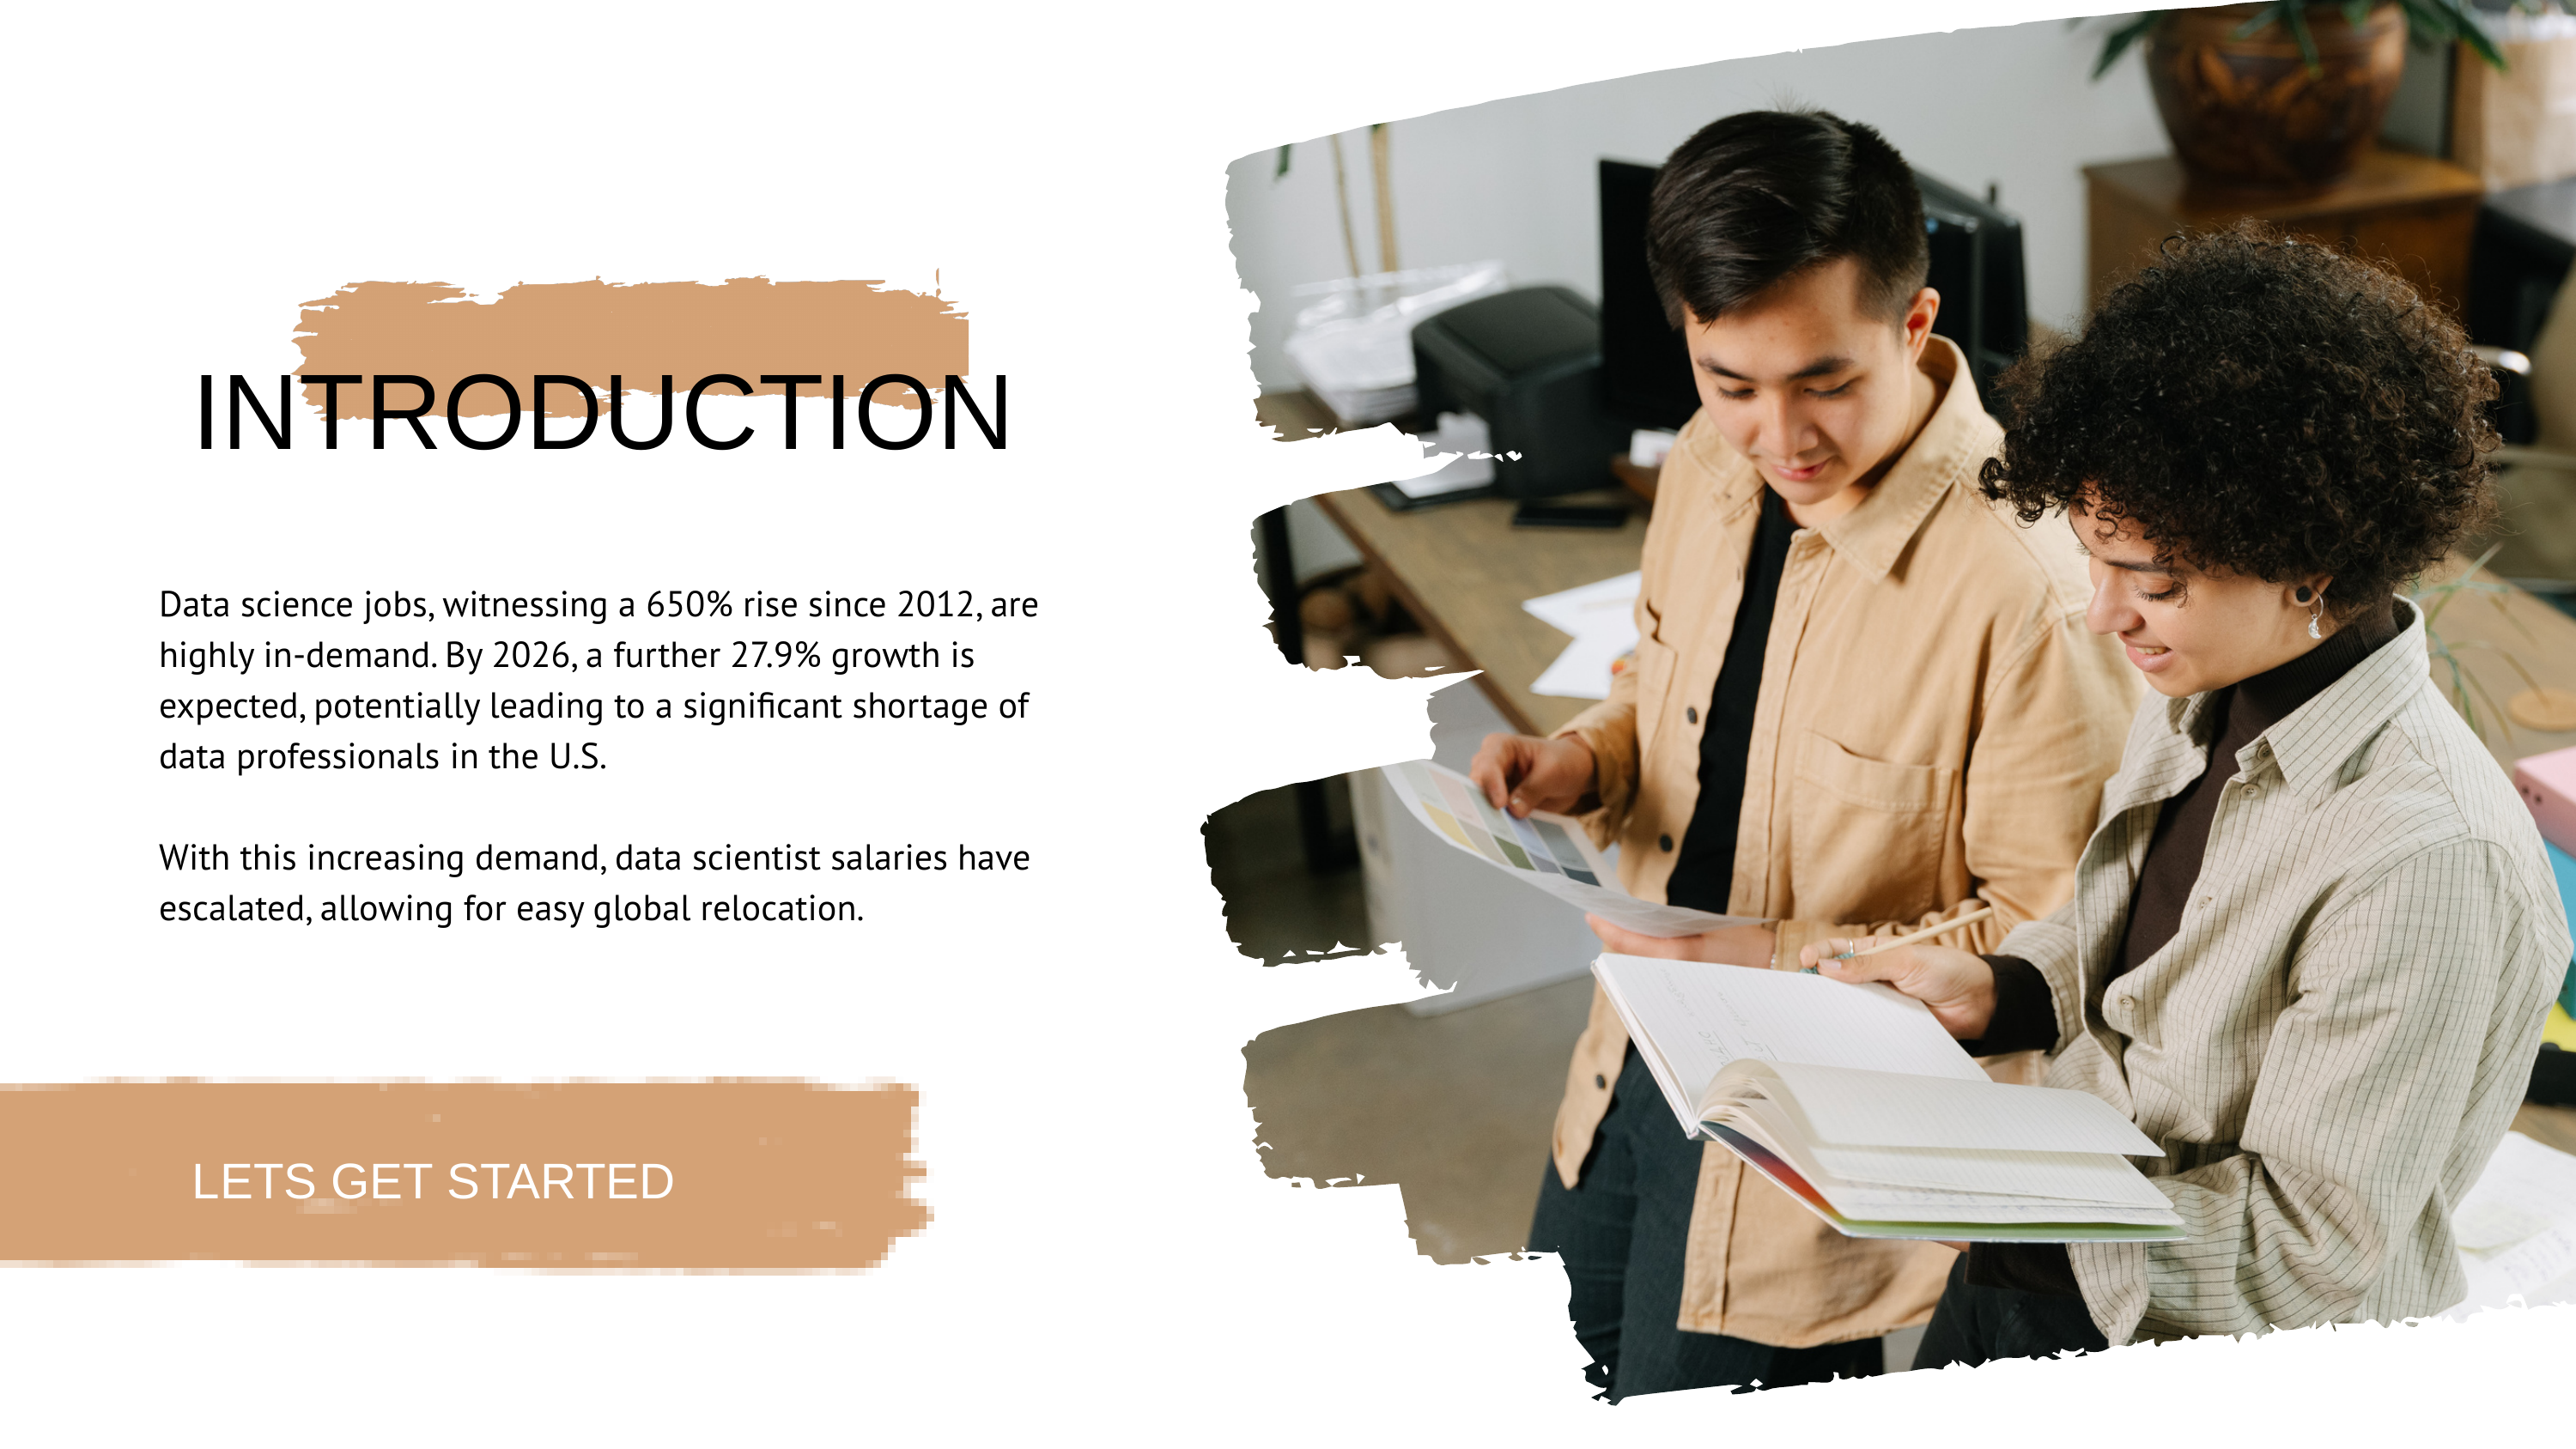

INTRODUCTION
Data science jobs, witnessing a 650% rise since 2012, are highly in-demand. By 2026, a further 27.9% growth is expected, potentially leading to a significant shortage of data professionals in the U.S.

With this increasing demand, data scientist salaries have escalated, allowing for easy global relocation.

LETS GET STARTED